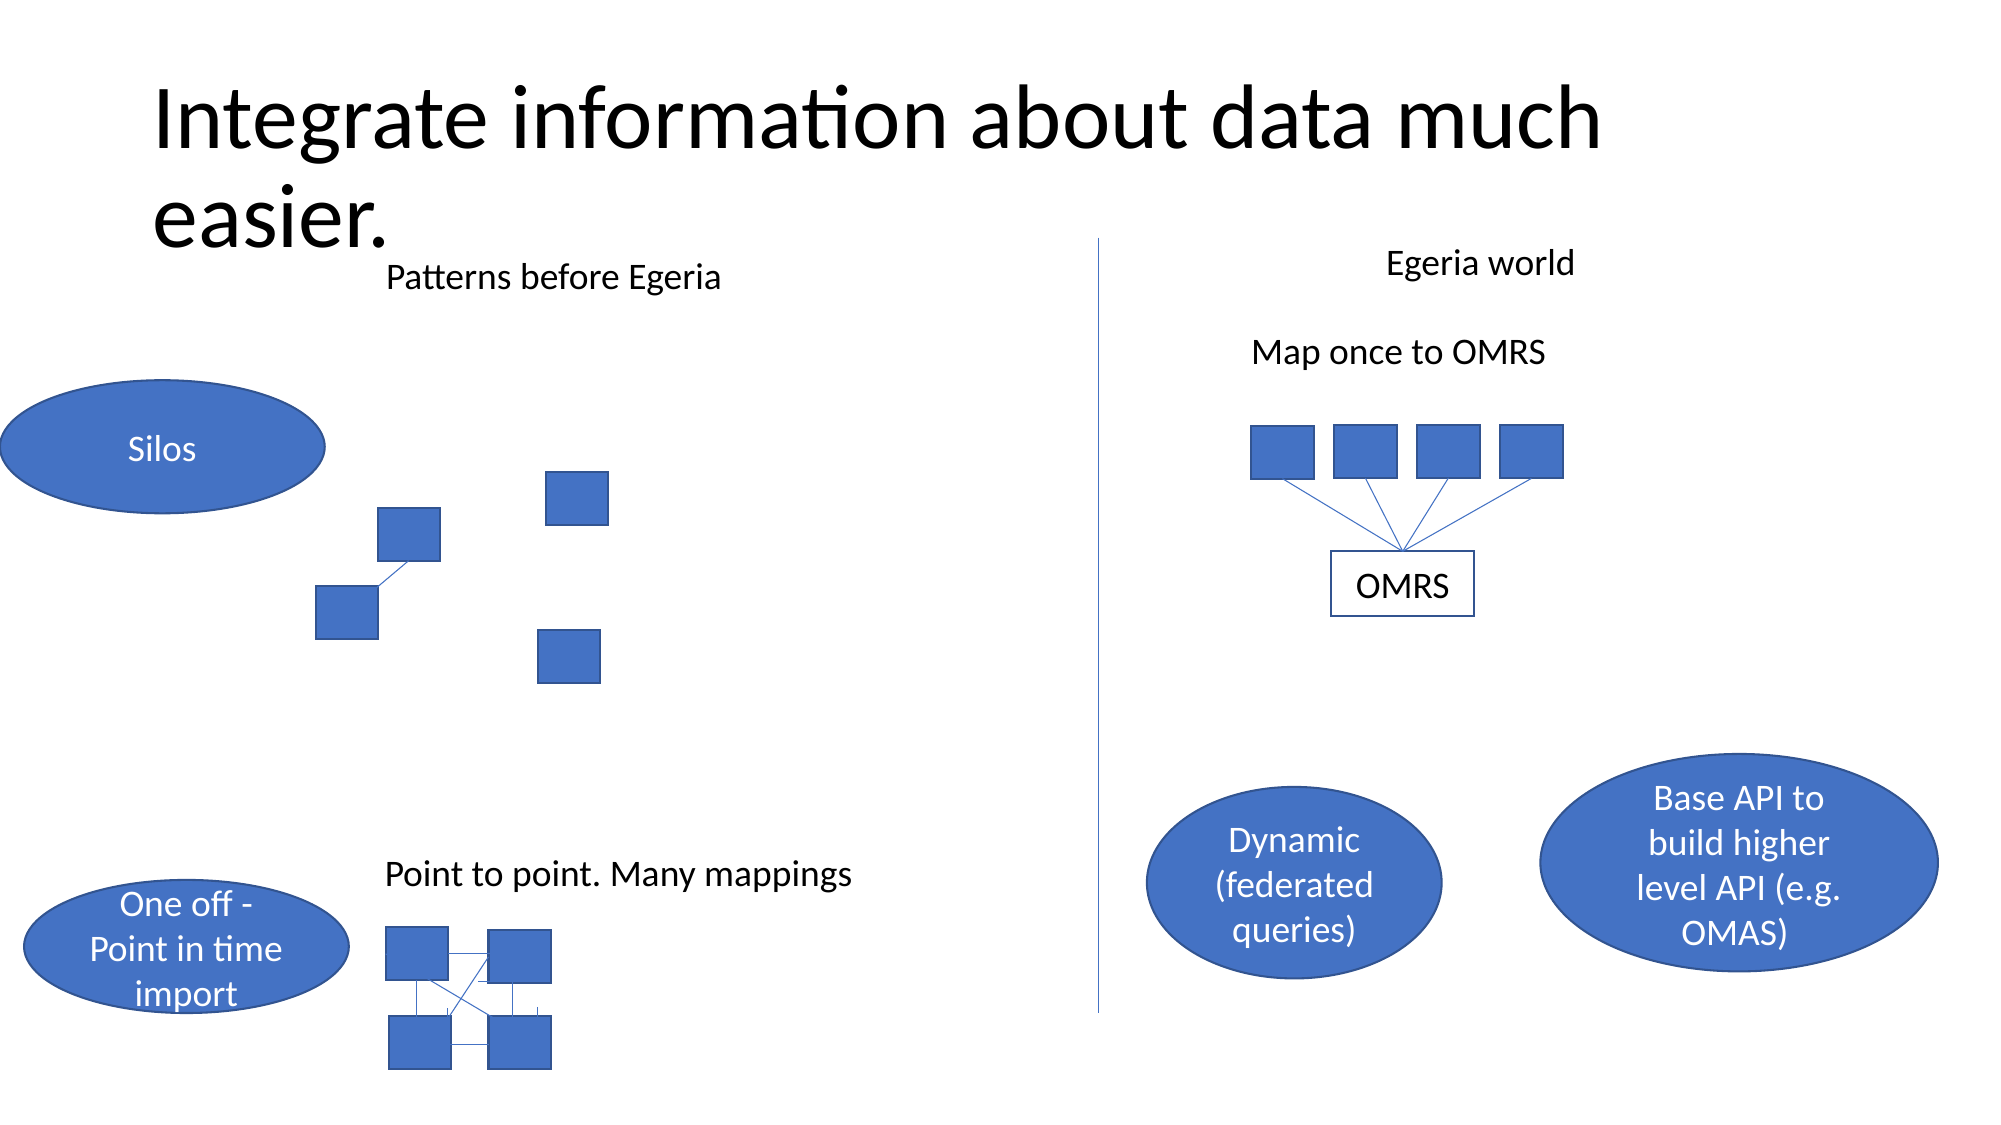

# Integrate information about data much easier.
Egeria world
Patterns before Egeria
Map once to OMRS
Silos

OMRS

Base API to build higher level API (e.g. OMAS)
Dynamic
(federated queries)
Point to point. Many mappings
One off - Point in time import